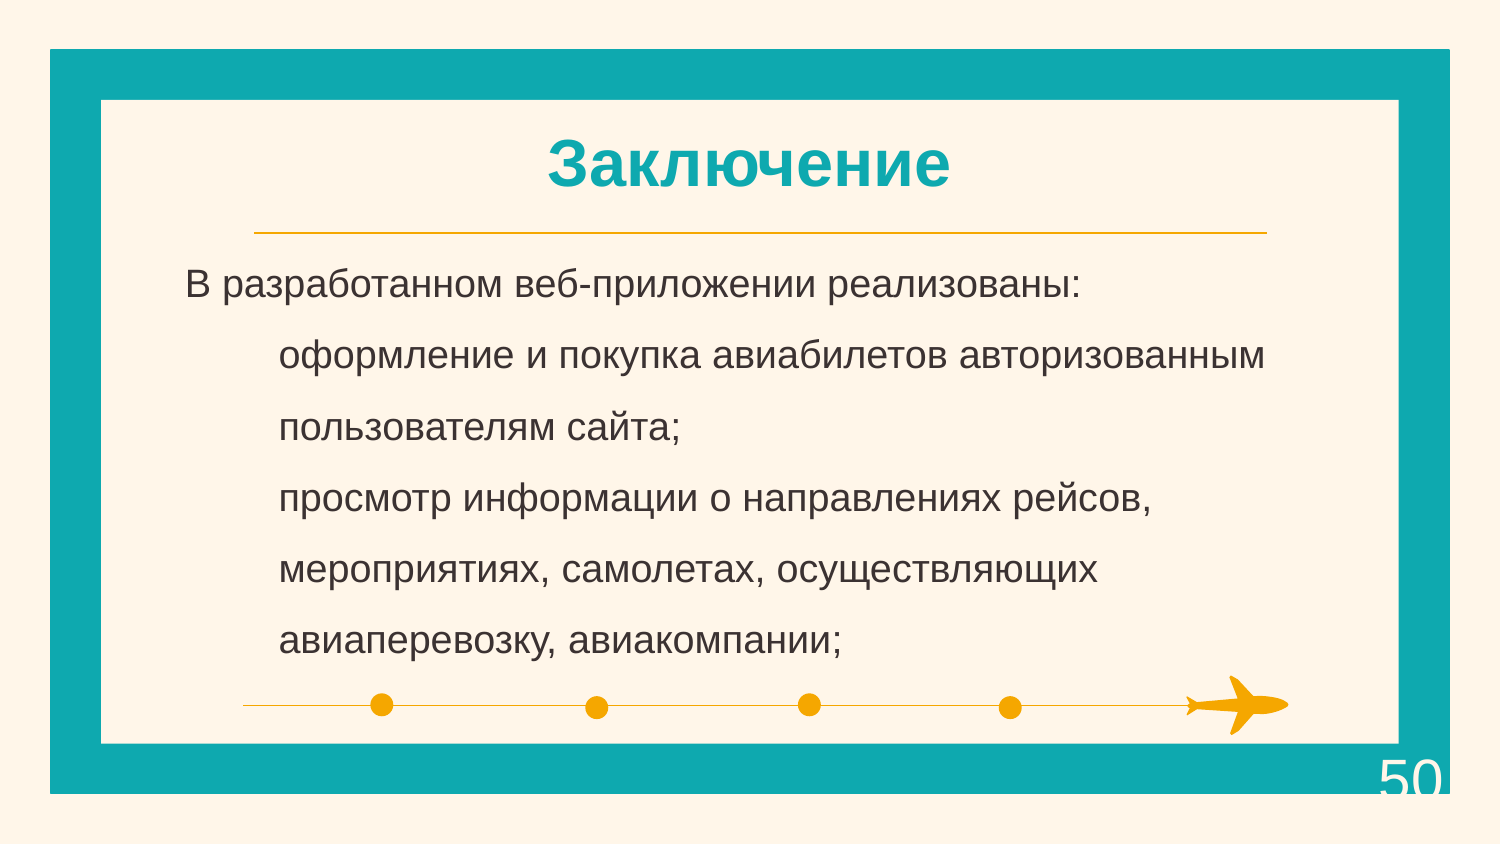

# Заключение
В разработанном веб-приложении реализованы:
оформление и покупка авиабилетов авторизованным пользователям сайта;
просмотр информации о направлениях рейсов, мероприятиях, самолетах, осуществляющих авиаперевозку, авиакомпании;

50